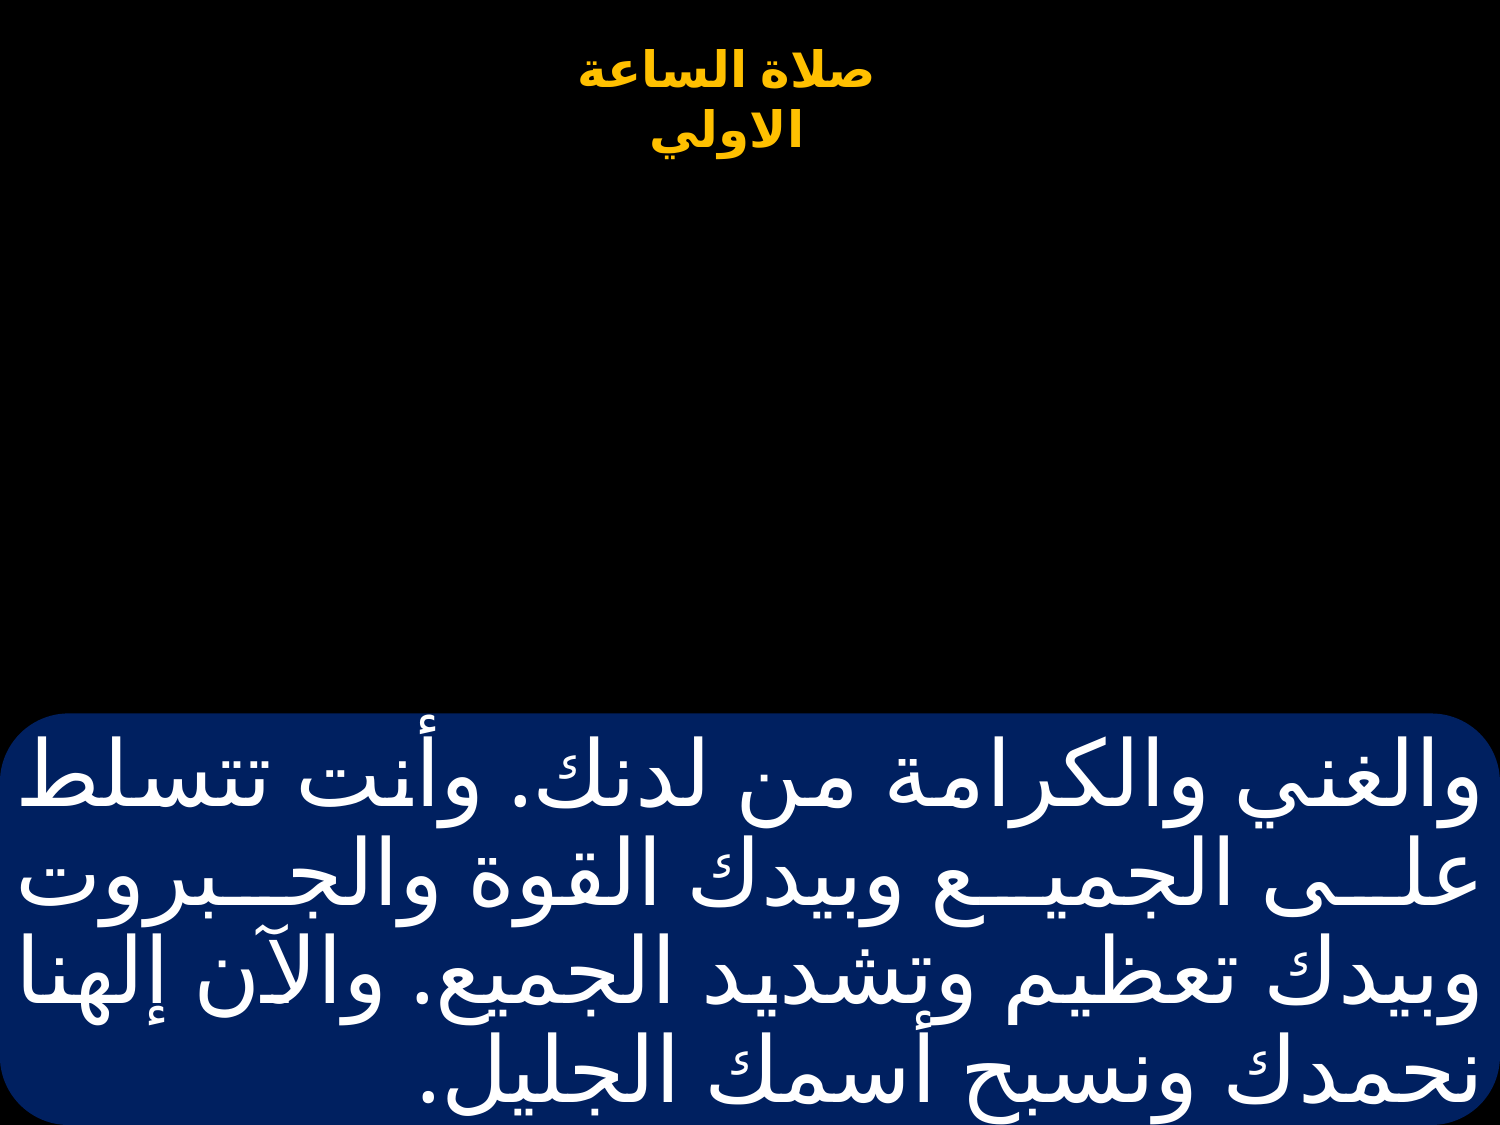

# والغني والكرامة من لدنك. وأنت تتسلط على الجميع وبيدك القوة والجبروت وبيدك تعظيم وتشديد الجميع. والآن إلهنا نحمدك ونسبح أسمك الجليل.